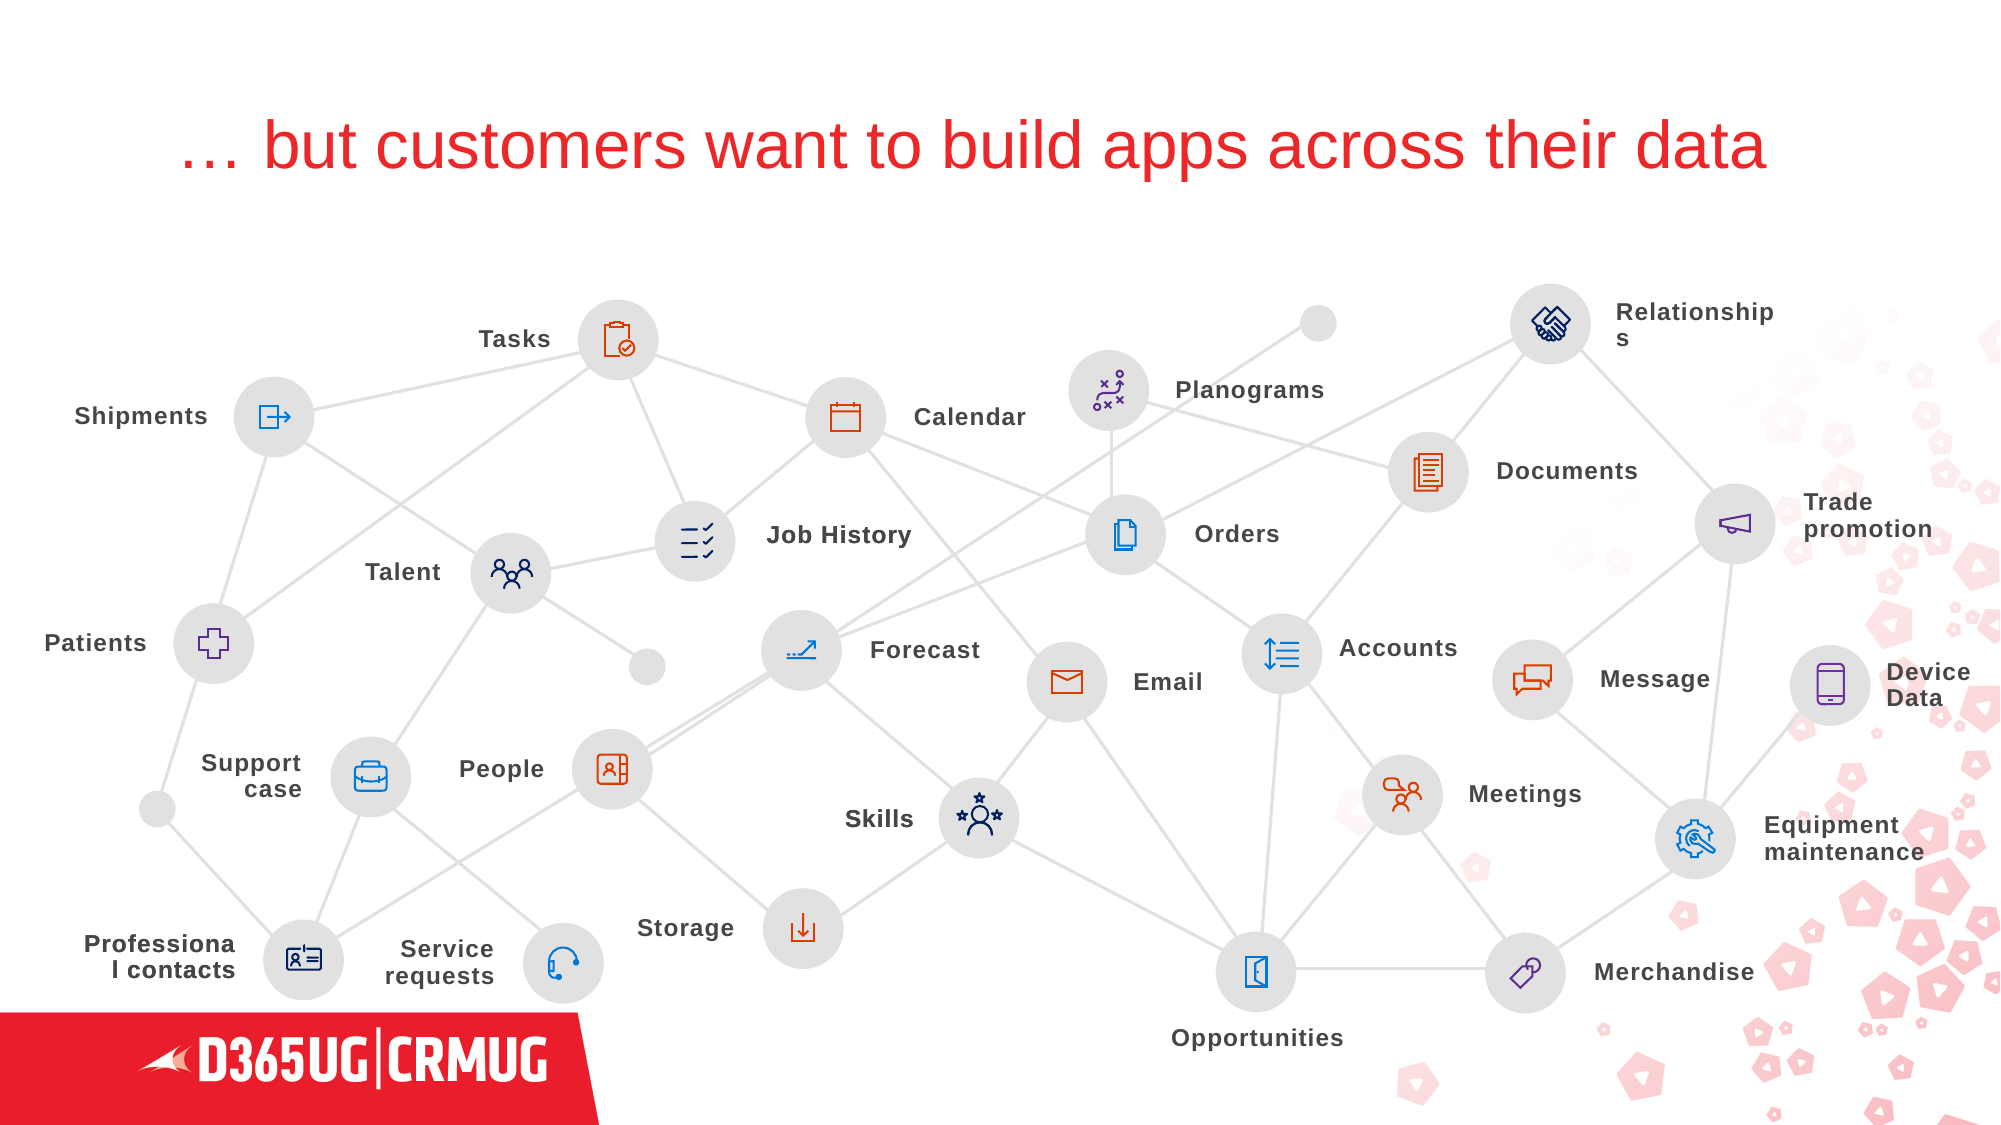

# … but customers want to build apps across their data

Relationships
Job History
Skills
Professional contacts
Talent
Tasks
Calendar
Documents
Message
Email
People
Meetings
Storage
Planograms
Trade
promotion
Job History
Patients
Device Data
Skills
Professional contacts
Merchandise
Shipments
Orders
Accounts
Forecast
Support
case
Equipment
maintenance
Service
requests
Opportunities